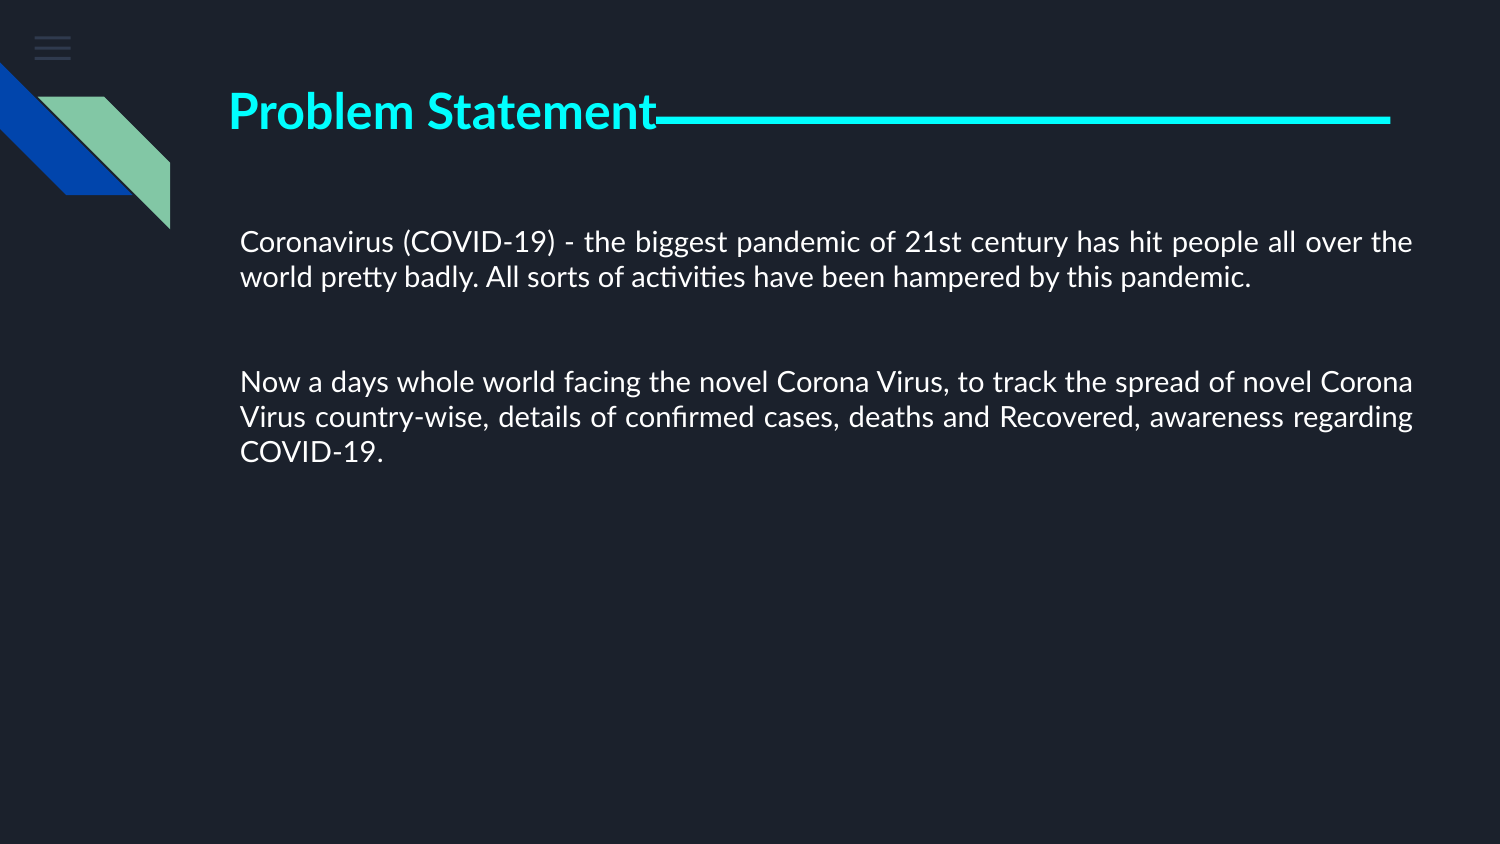

# Problem Statement

Coronavirus (COVID-19) - the biggest pandemic of 21st century has hit people all over the world pretty badly. All sorts of activities have been hampered by this pandemic.

Now a days whole world facing the novel Corona Virus, to track the spread of novel Corona Virus country-wise, details of confirmed cases, deaths and Recovered, awareness regarding COVID-19.